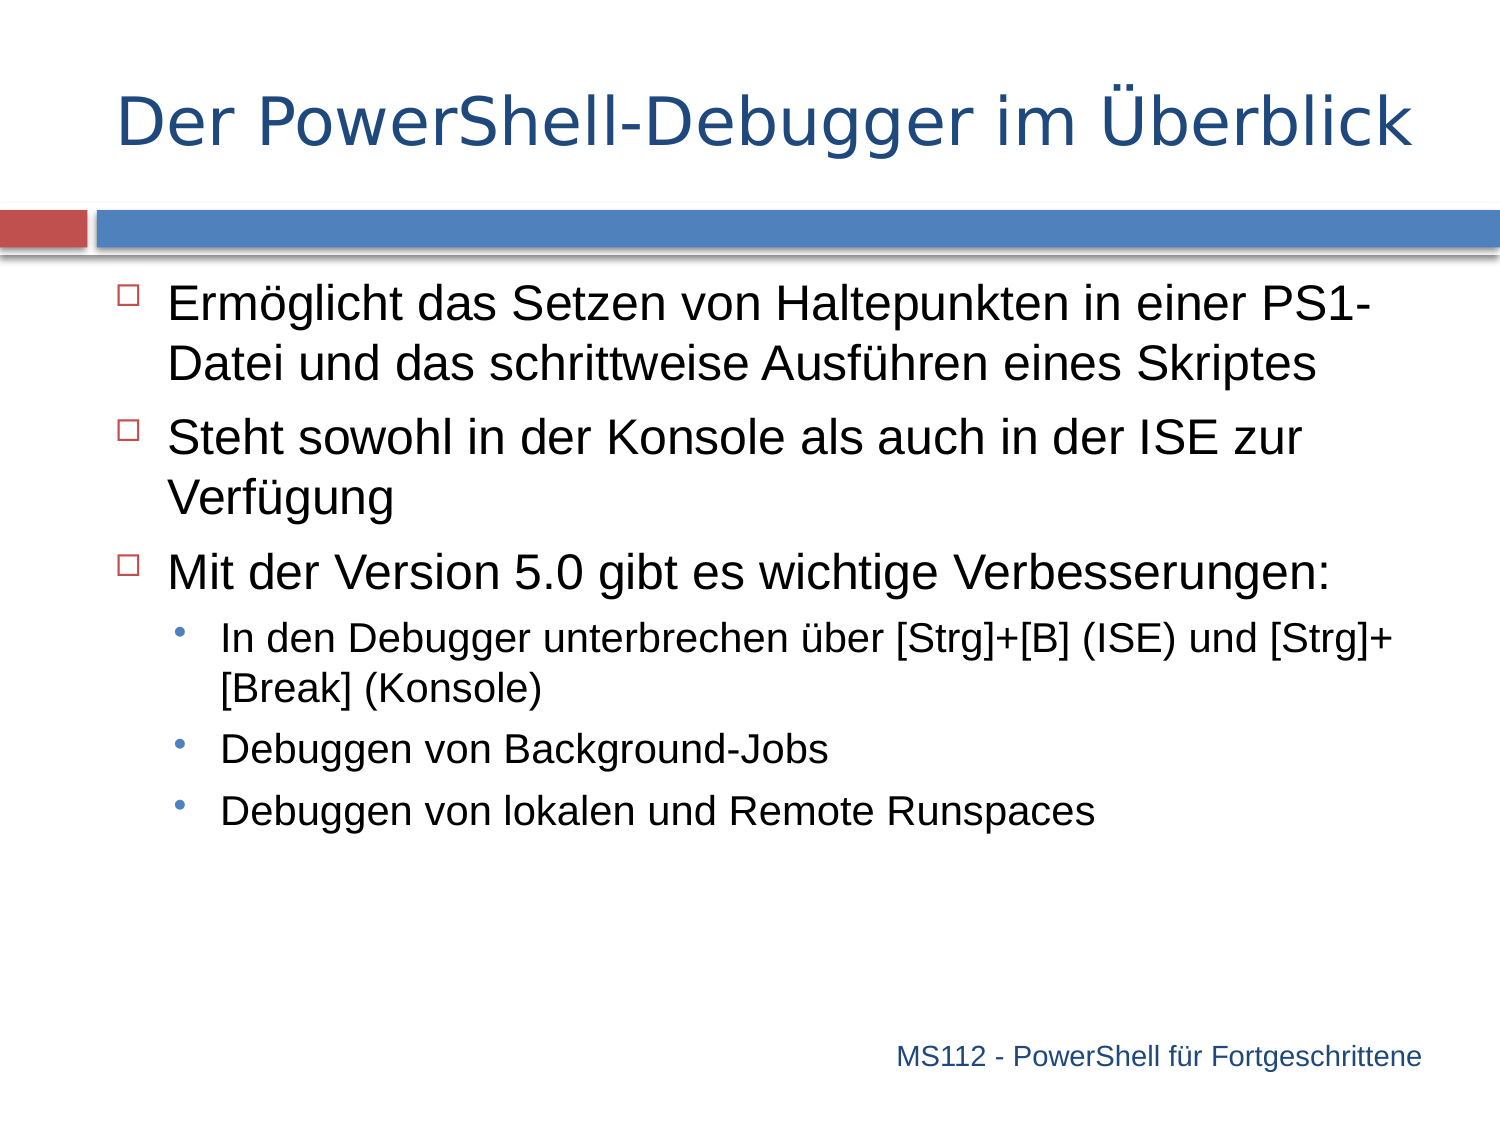

# Der PowerShell-Debugger im Überblick
Ermöglicht das Setzen von Haltepunkten in einer PS1-Datei und das schrittweise Ausführen eines Skriptes
Steht sowohl in der Konsole als auch in der ISE zur Verfügung
Mit der Version 5.0 gibt es wichtige Verbesserungen:
In den Debugger unterbrechen über [Strg]+[B] (ISE) und [Strg]+[Break] (Konsole)
Debuggen von Background-Jobs
Debuggen von lokalen und Remote Runspaces

MS112 - PowerShell für Fortgeschrittene